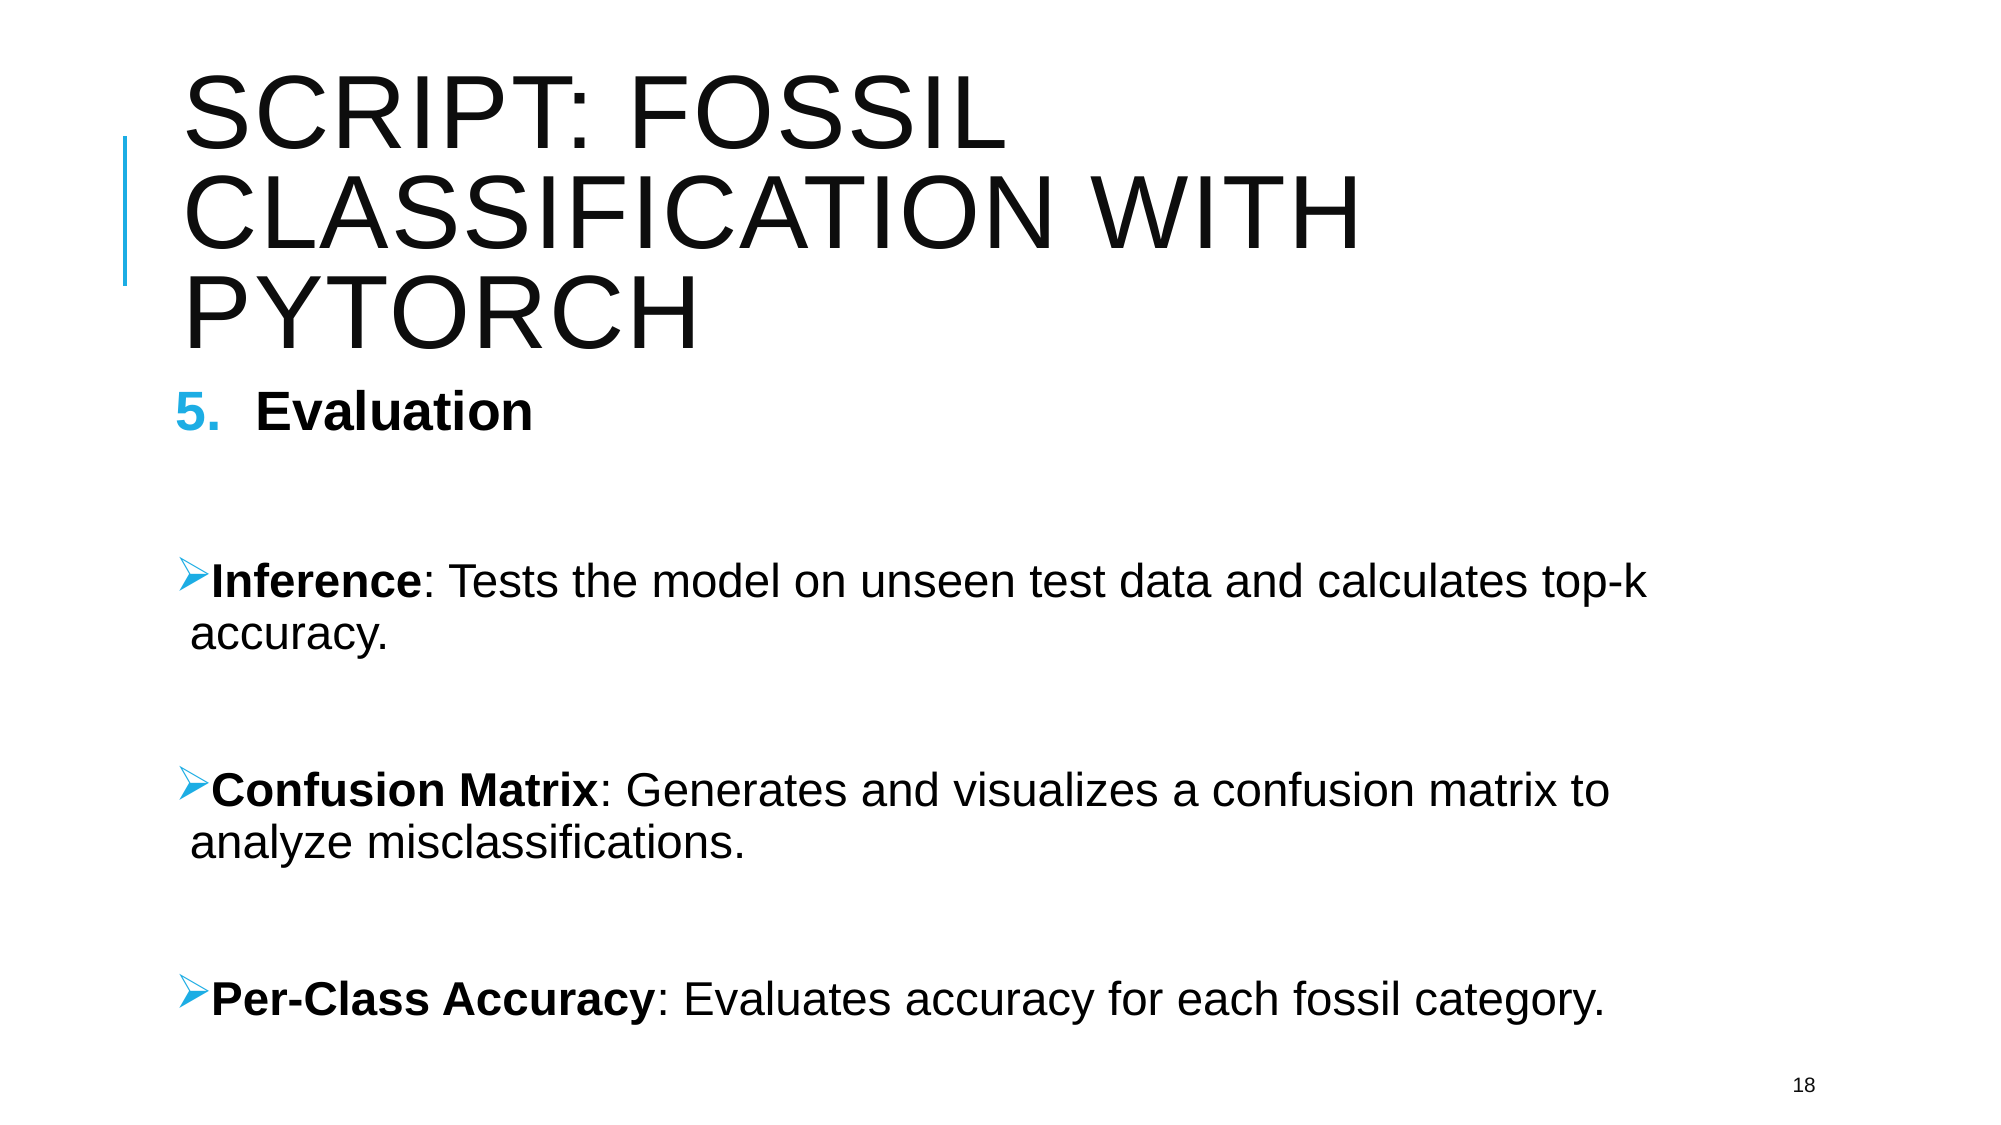

# Script: Fossil Classification with PyTorch
Evaluation

Inference: Tests the model on unseen test data and calculates top-k accuracy.

Confusion Matrix: Generates and visualizes a confusion matrix to analyze misclassifications.

Per-Class Accuracy: Evaluates accuracy for each fossil category.
18